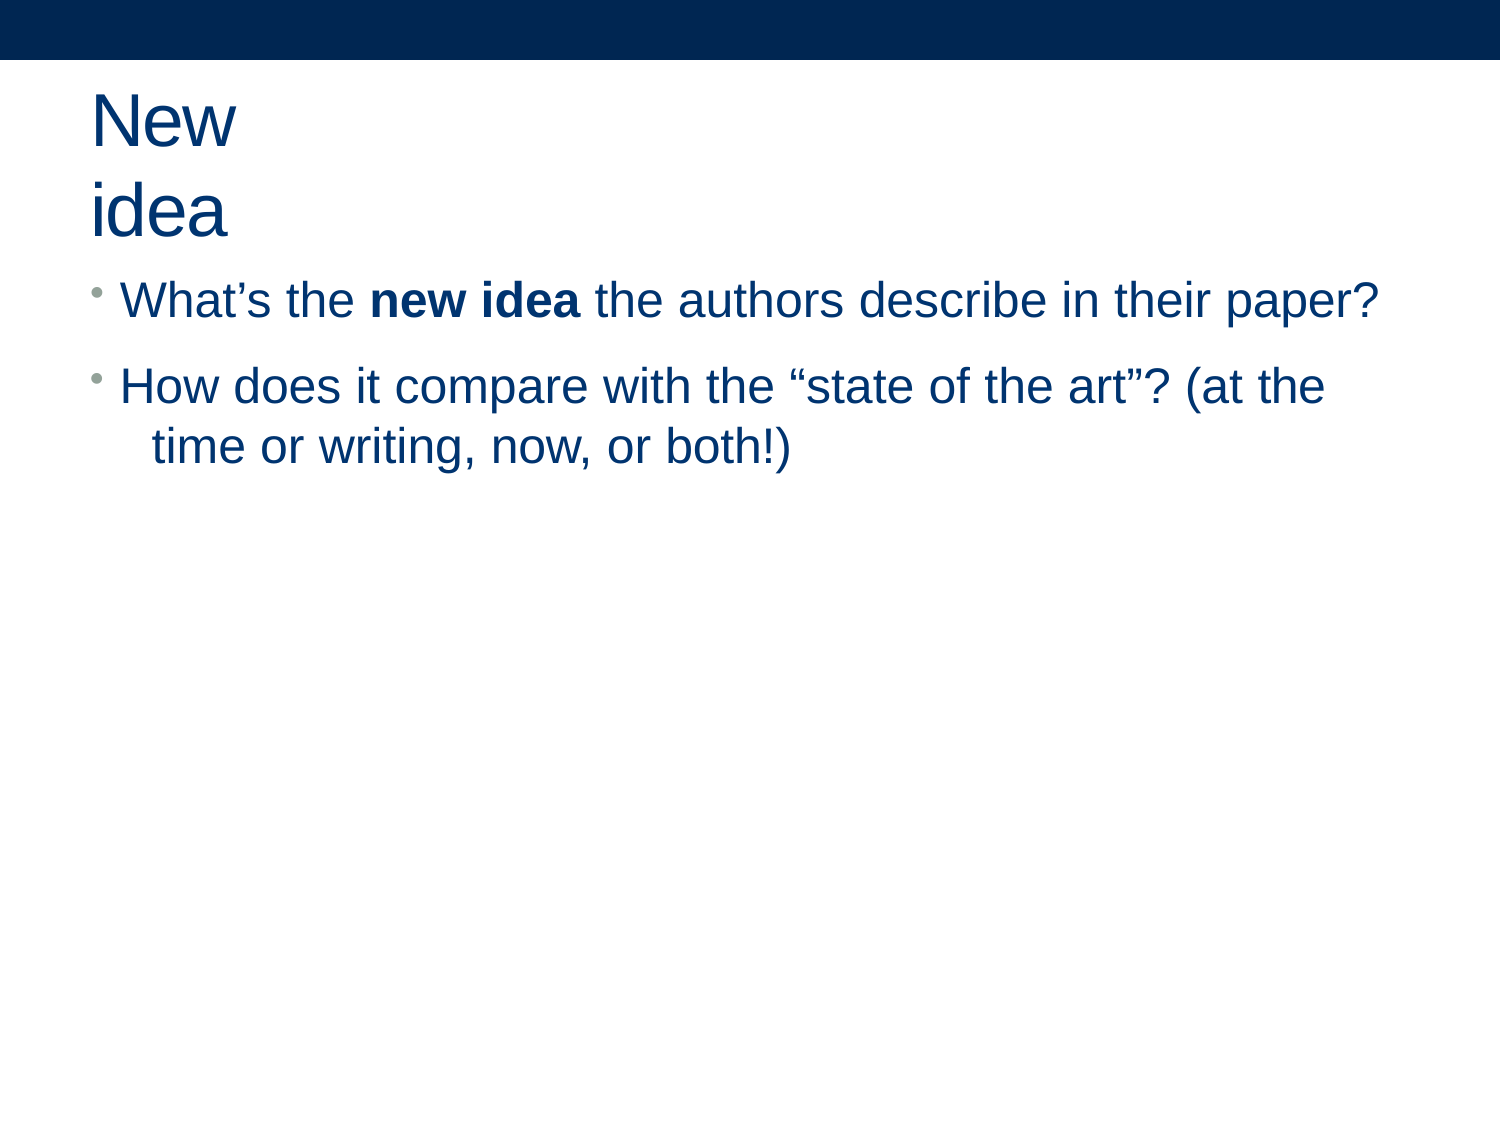

# New idea
What’s the new idea the authors describe in their paper?
How does it compare with the “state of the art”? (at the 	time or writing, now, or both!)